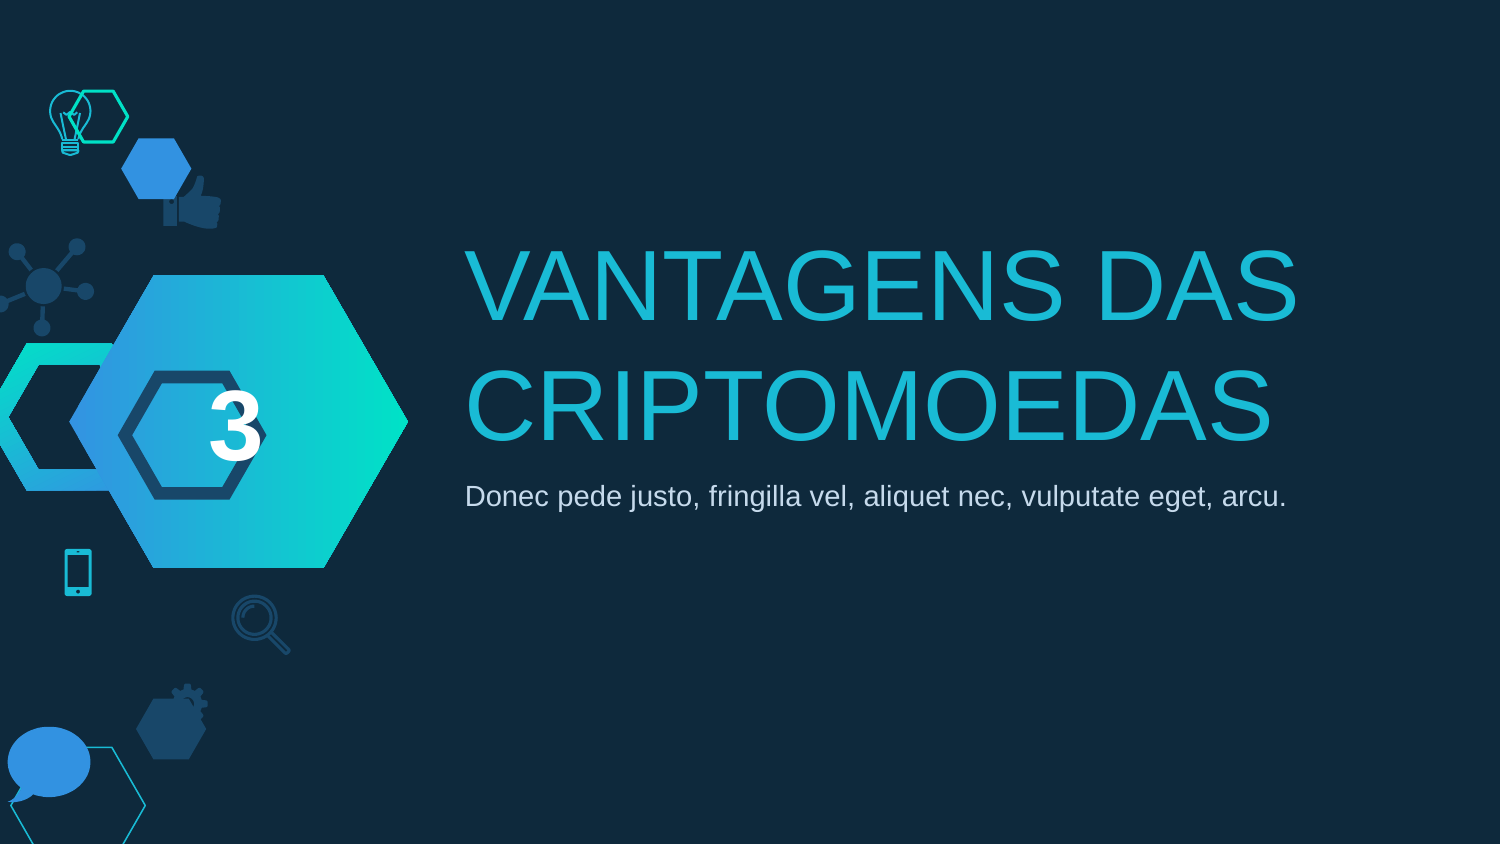

3
VANTAGENS DAS CRIPTOMOEDAS
Donec pede justo, fringilla vel, aliquet nec, vulputate eget, arcu.